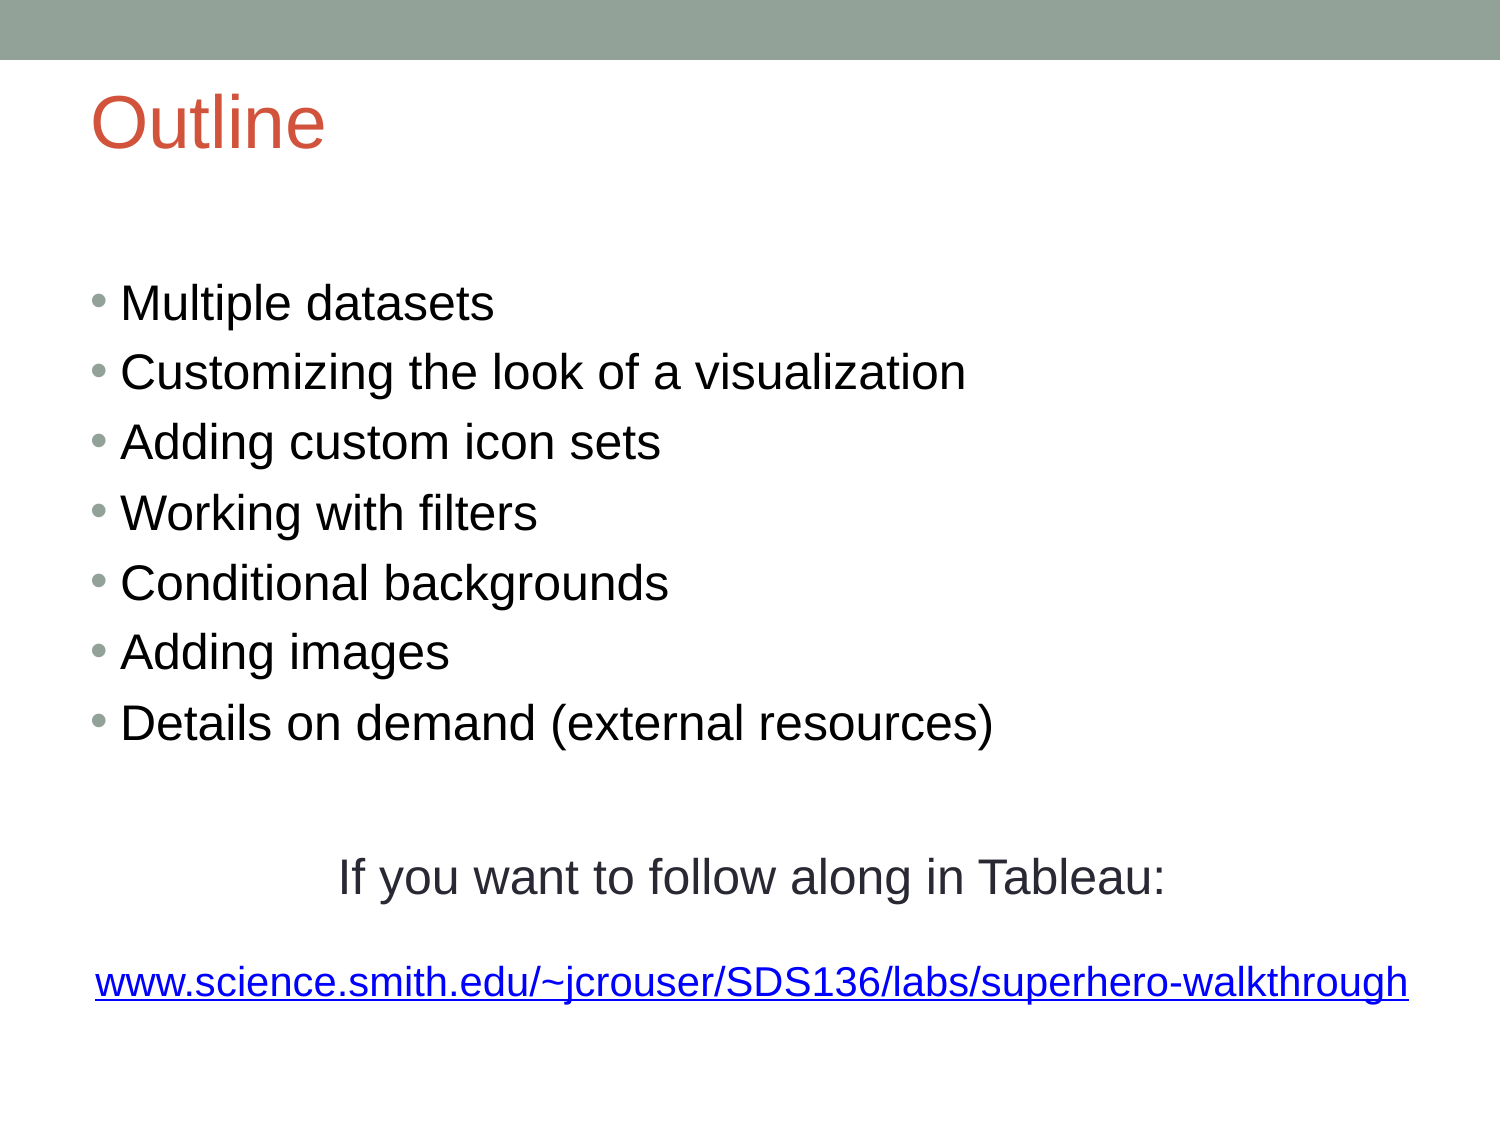

# Outline
Multiple datasets
Customizing the look of a visualization
Adding custom icon sets
Working with filters
Conditional backgrounds
Adding images
Details on demand (external resources)

If you want to follow along in Tableau:

www.science.smith.edu/~jcrouser/SDS136/labs/superhero-walkthrough